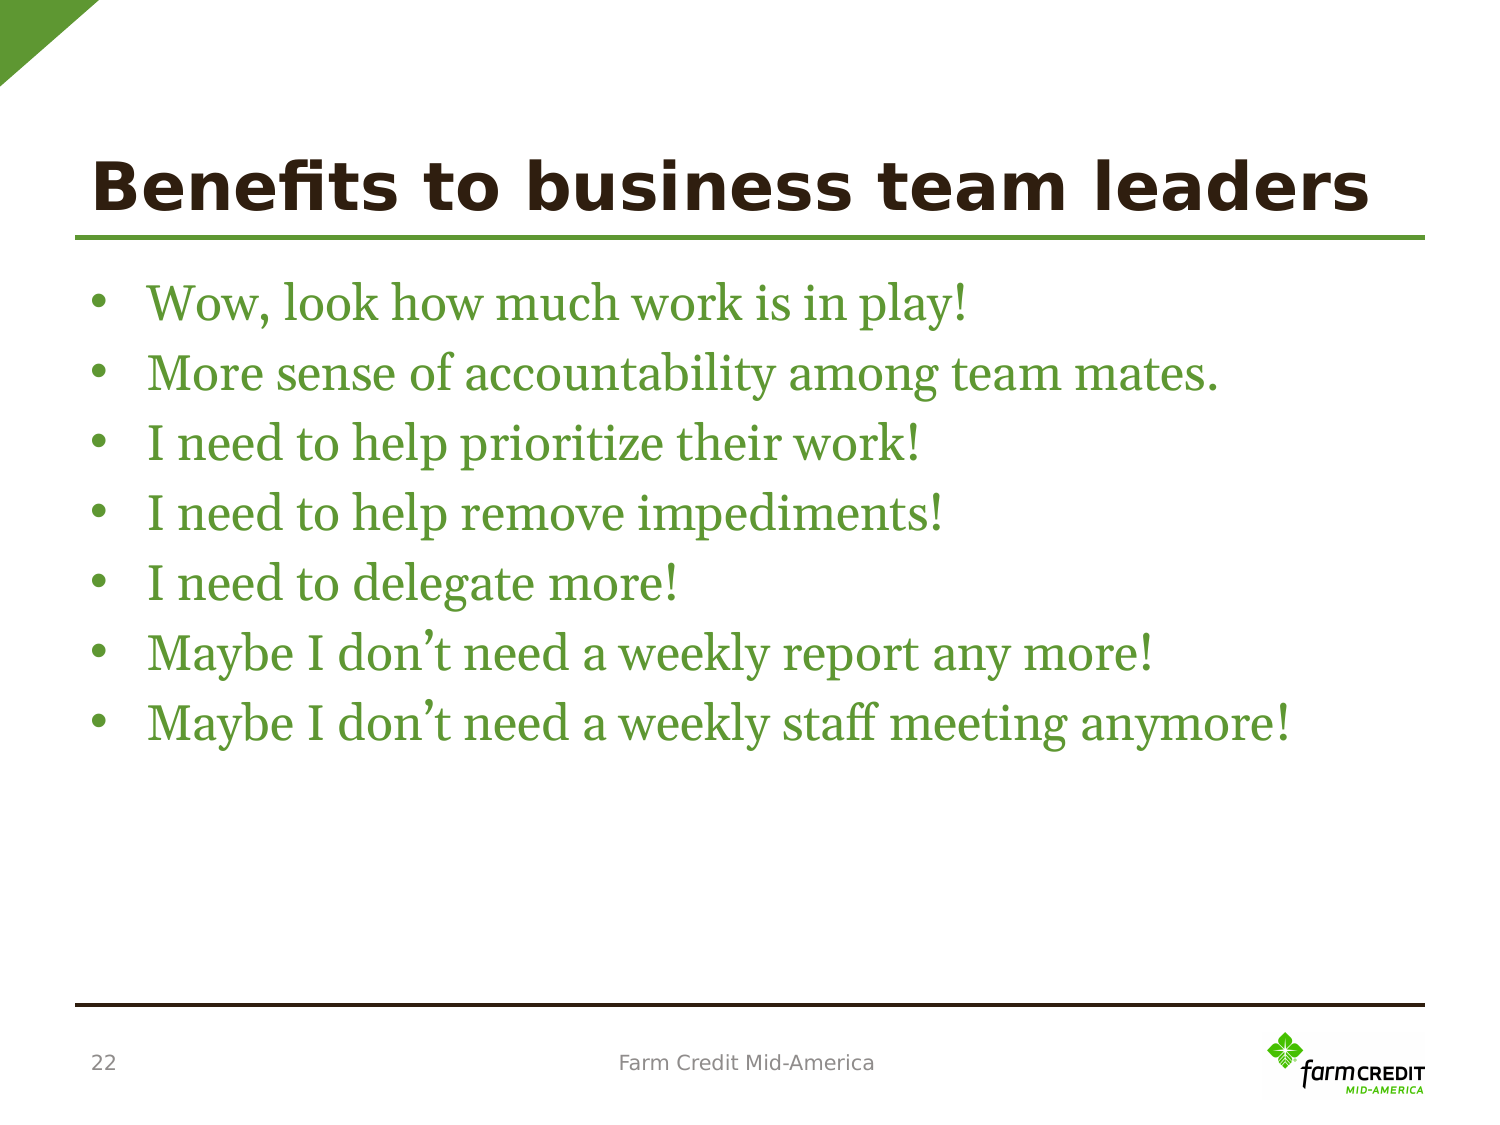

# Benefits to business team leaders
Wow, look how much work is in play!
More sense of accountability among team mates.
I need to help prioritize their work!
I need to help remove impediments!
I need to delegate more!
Maybe I don’t need a weekly report any more!
Maybe I don’t need a weekly staff meeting anymore!

Farm Credit Mid-America
22